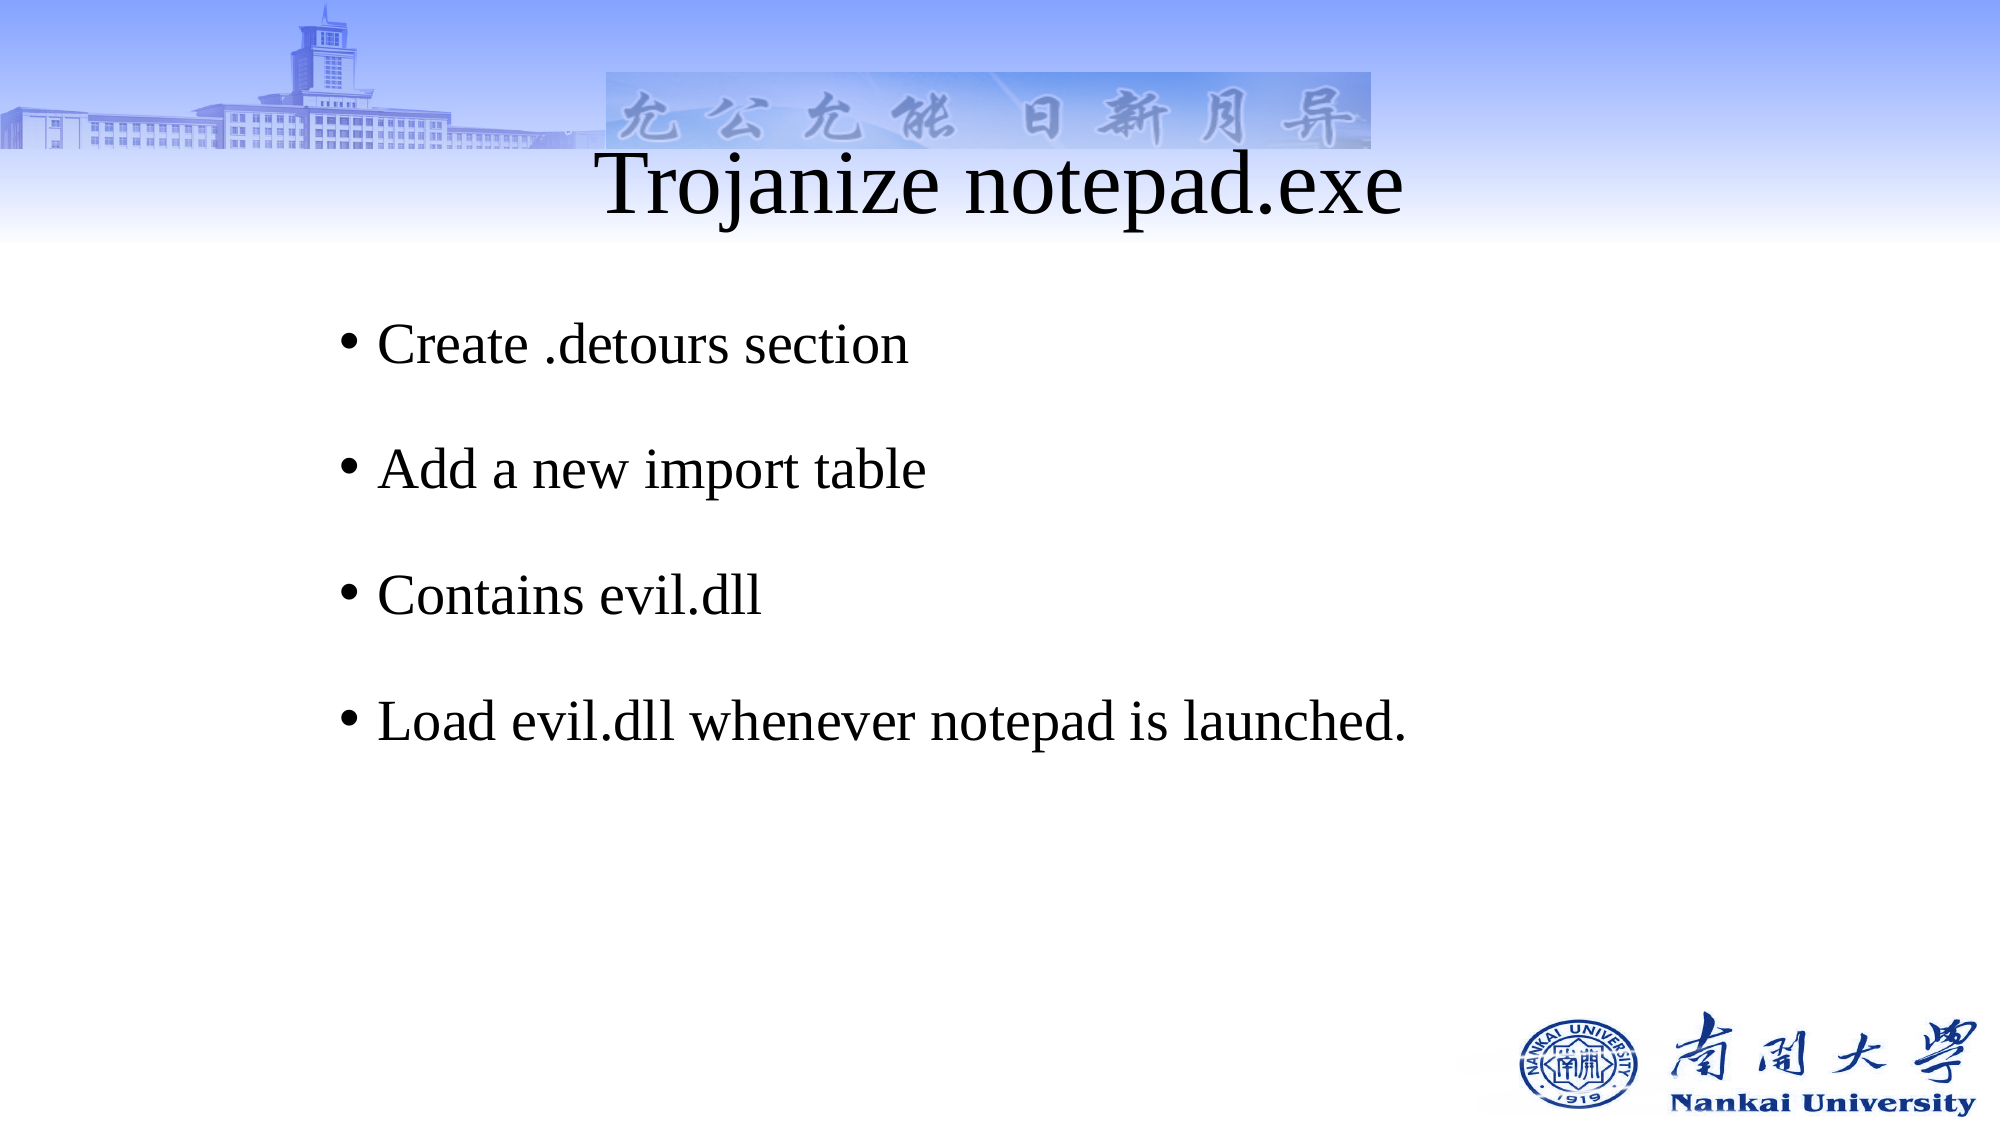

# Trojanize notepad.exe
Create .detours section
Add a new import table
Contains evil.dll
Load evil.dll whenever notepad is launched.